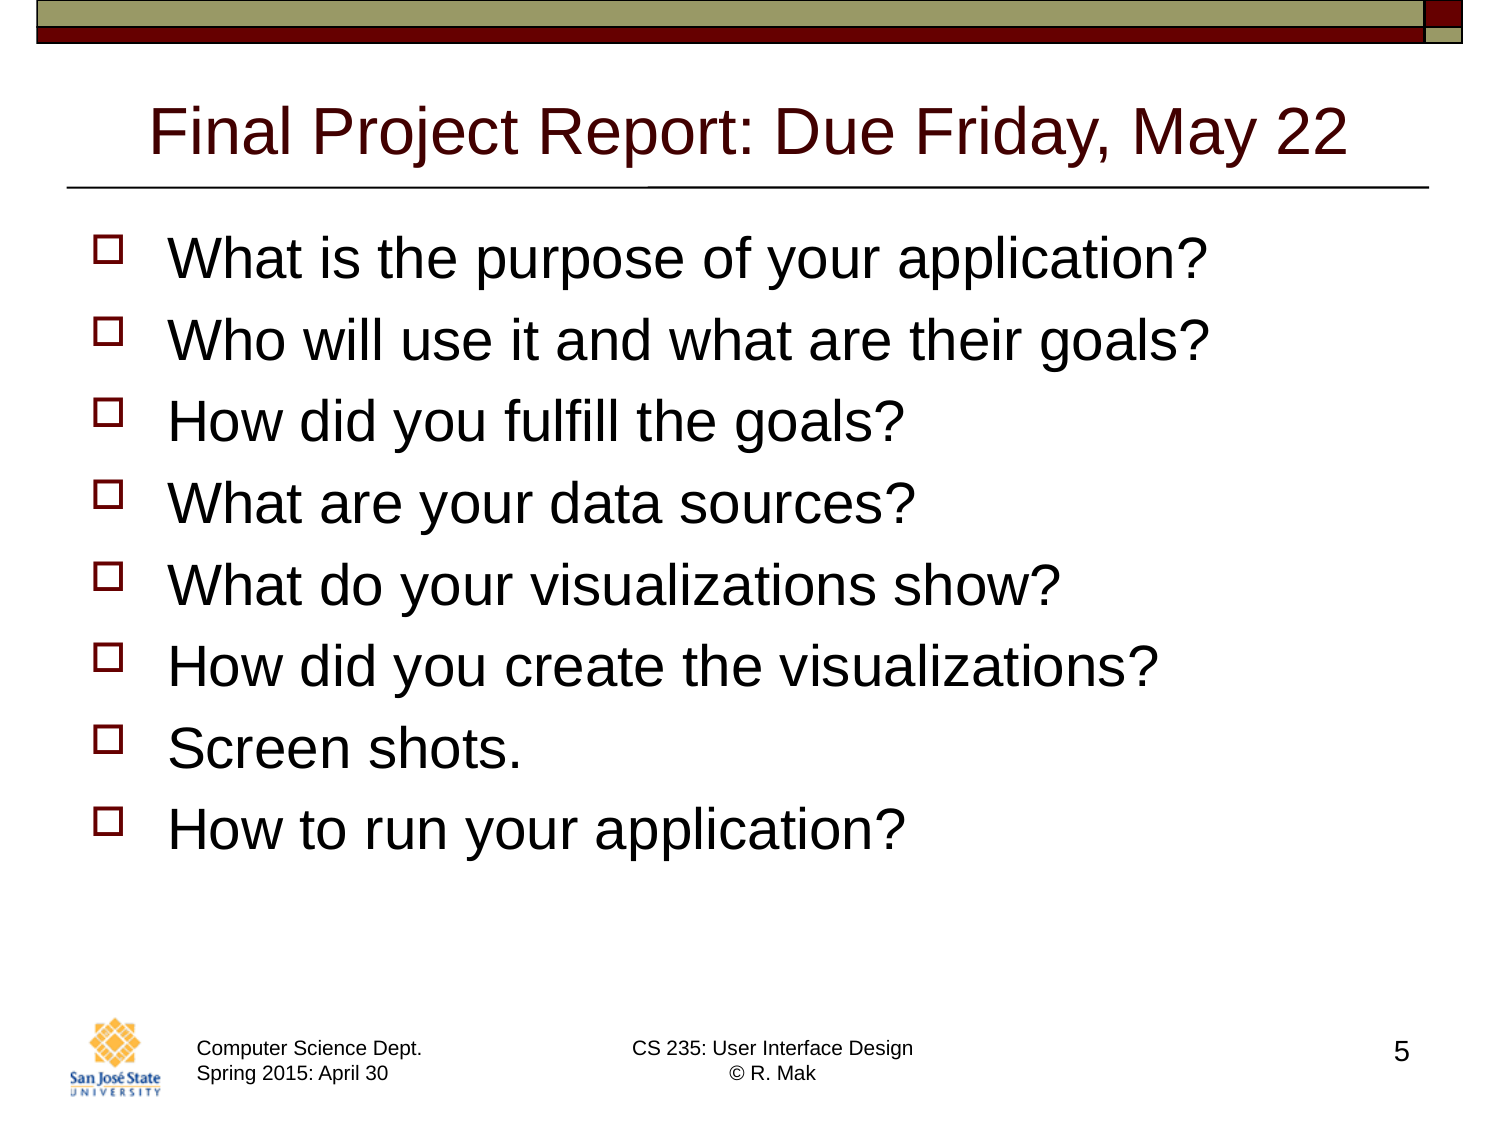

# Final Project Report: Due Friday, May 22
What is the purpose of your application?
Who will use it and what are their goals?
How did you fulfill the goals?
What are your data sources?
What do your visualizations show?
How did you create the visualizations?
Screen shots.
How to run your application?
5